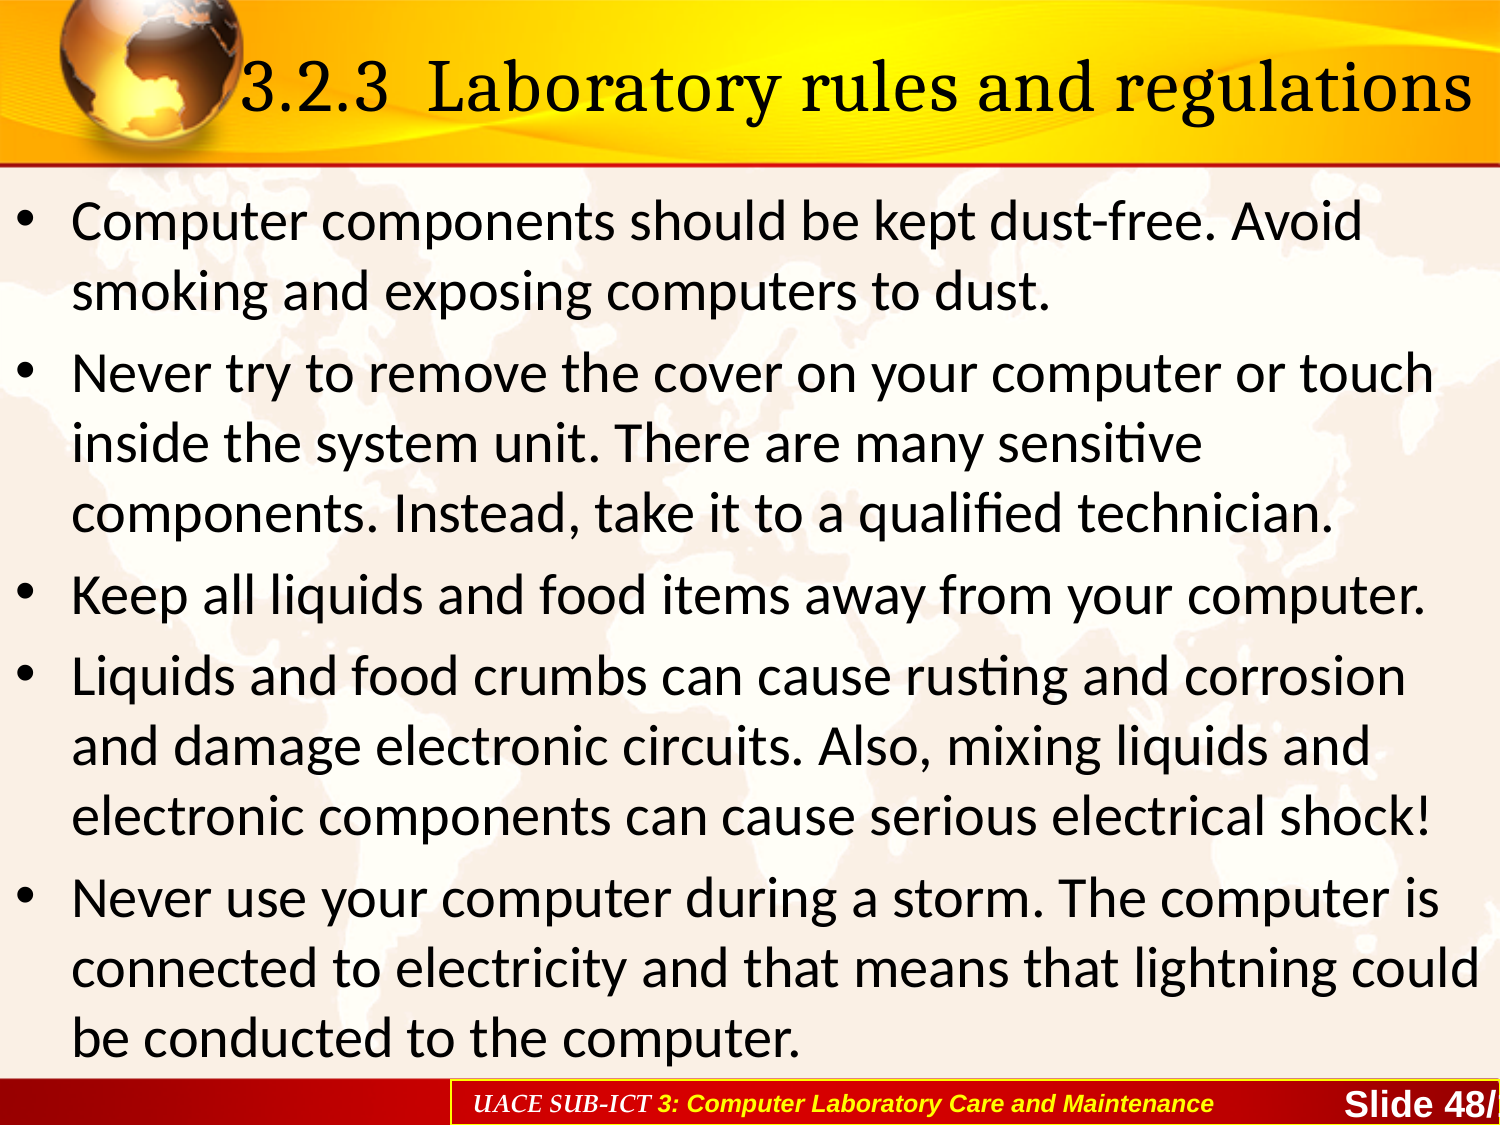

# 3.2.3  Laboratory rules and regulations
Computer components should be kept dust-free. Avoid smoking and exposing computers to dust.
Never try to remove the cover on your computer or touch inside the system unit. There are many sensitive components. Instead, take it to a qualified technician.
Keep all liquids and food items away from your computer.
Liquids and food crumbs can cause rusting and corrosion and damage electronic circuits. Also, mixing liquids and electronic components can cause serious electrical shock!
Never use your computer during a storm. The computer is connected to electricity and that means that lightning could be conducted to the computer.